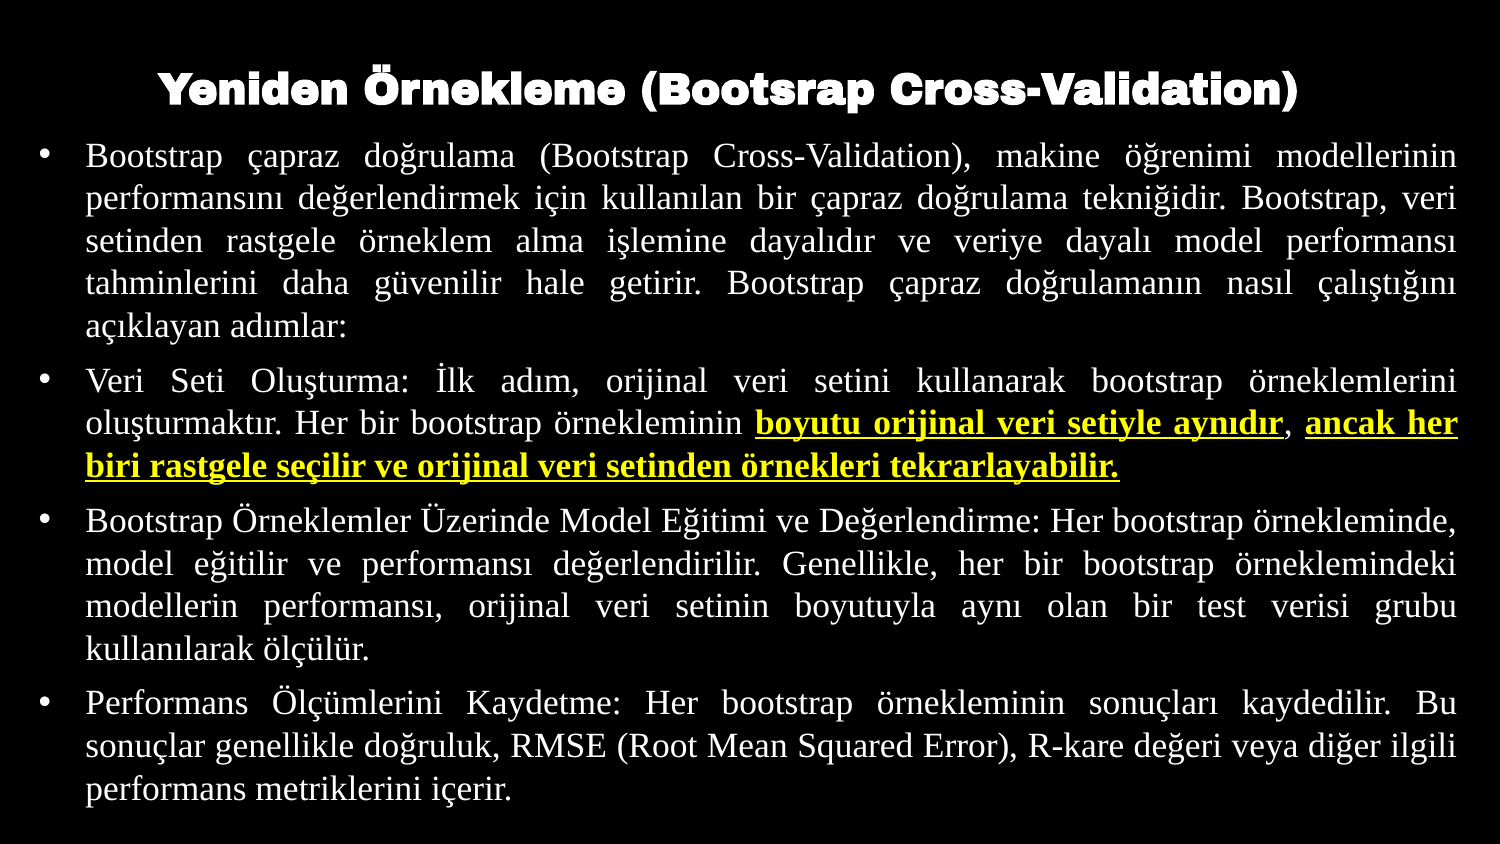

# Yeniden Örnekleme (Bootsrap Cross-Validation)
Bootstrap çapraz doğrulama (Bootstrap Cross-Validation), makine öğrenimi modellerinin performansını değerlendirmek için kullanılan bir çapraz doğrulama tekniğidir. Bootstrap, veri setinden rastgele örneklem alma işlemine dayalıdır ve veriye dayalı model performansı tahminlerini daha güvenilir hale getirir. Bootstrap çapraz doğrulamanın nasıl çalıştığını açıklayan adımlar:
Veri Seti Oluşturma: İlk adım, orijinal veri setini kullanarak bootstrap örneklemlerini oluşturmaktır. Her bir bootstrap örnekleminin boyutu orijinal veri setiyle aynıdır, ancak her biri rastgele seçilir ve orijinal veri setinden örnekleri tekrarlayabilir.
Bootstrap Örneklemler Üzerinde Model Eğitimi ve Değerlendirme: Her bootstrap örnekleminde, model eğitilir ve performansı değerlendirilir. Genellikle, her bir bootstrap örneklemindeki modellerin performansı, orijinal veri setinin boyutuyla aynı olan bir test verisi grubu kullanılarak ölçülür.
Performans Ölçümlerini Kaydetme: Her bootstrap örnekleminin sonuçları kaydedilir. Bu sonuçlar genellikle doğruluk, RMSE (Root Mean Squared Error), R-kare değeri veya diğer ilgili performans metriklerini içerir.